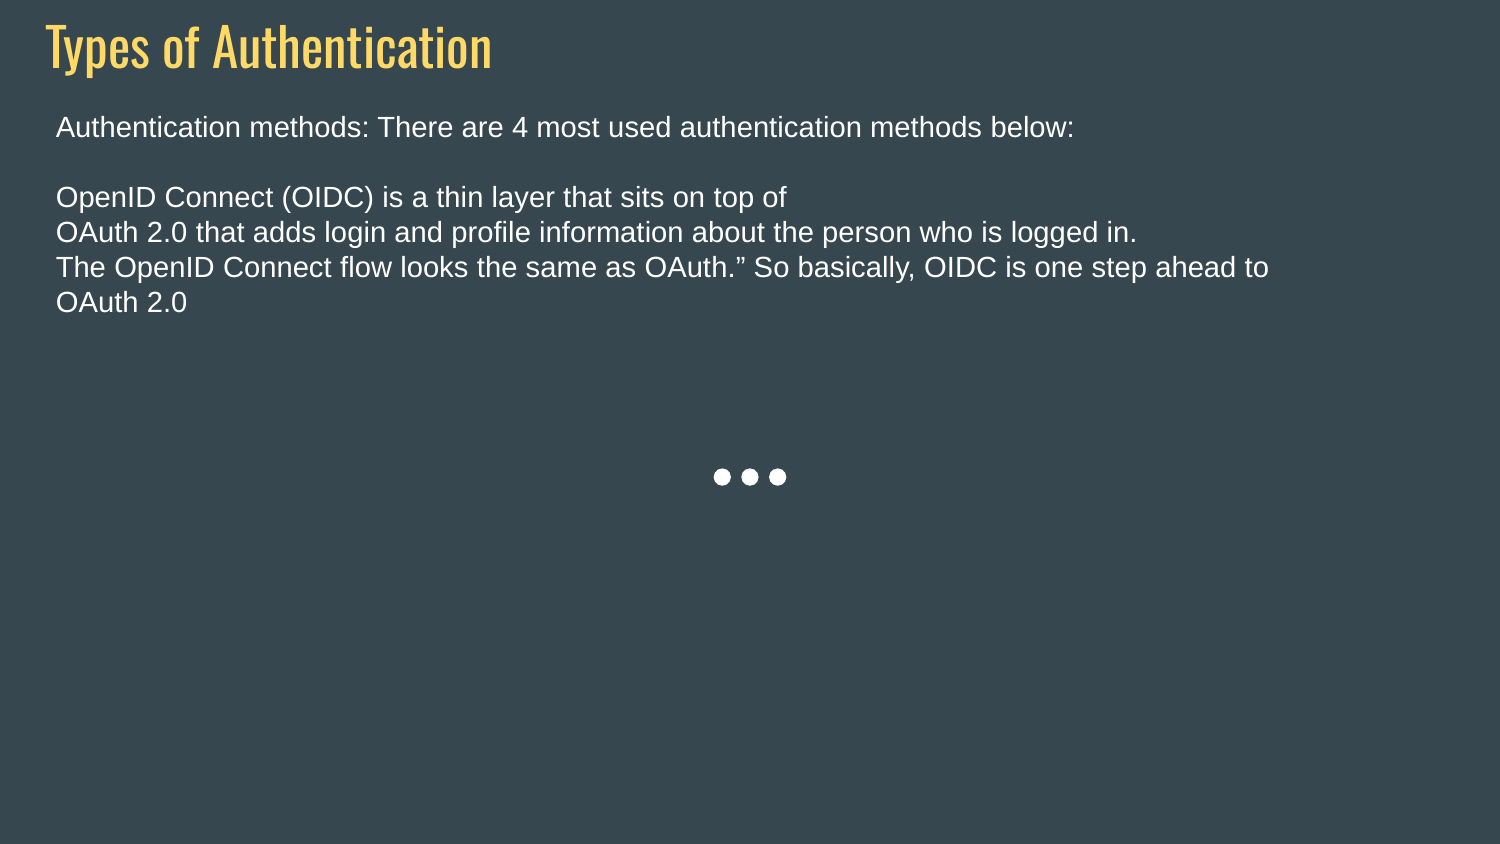

# Types of Authentication
Authentication methods: There are 4 most used authentication methods below:

OpenID Connect (OIDC) is a thin layer that sits on top of
OAuth 2.0 that adds login and profile information about the person who is logged in.
The OpenID Connect flow looks the same as OAuth.” So basically, OIDC is one step ahead to
OAuth 2.0